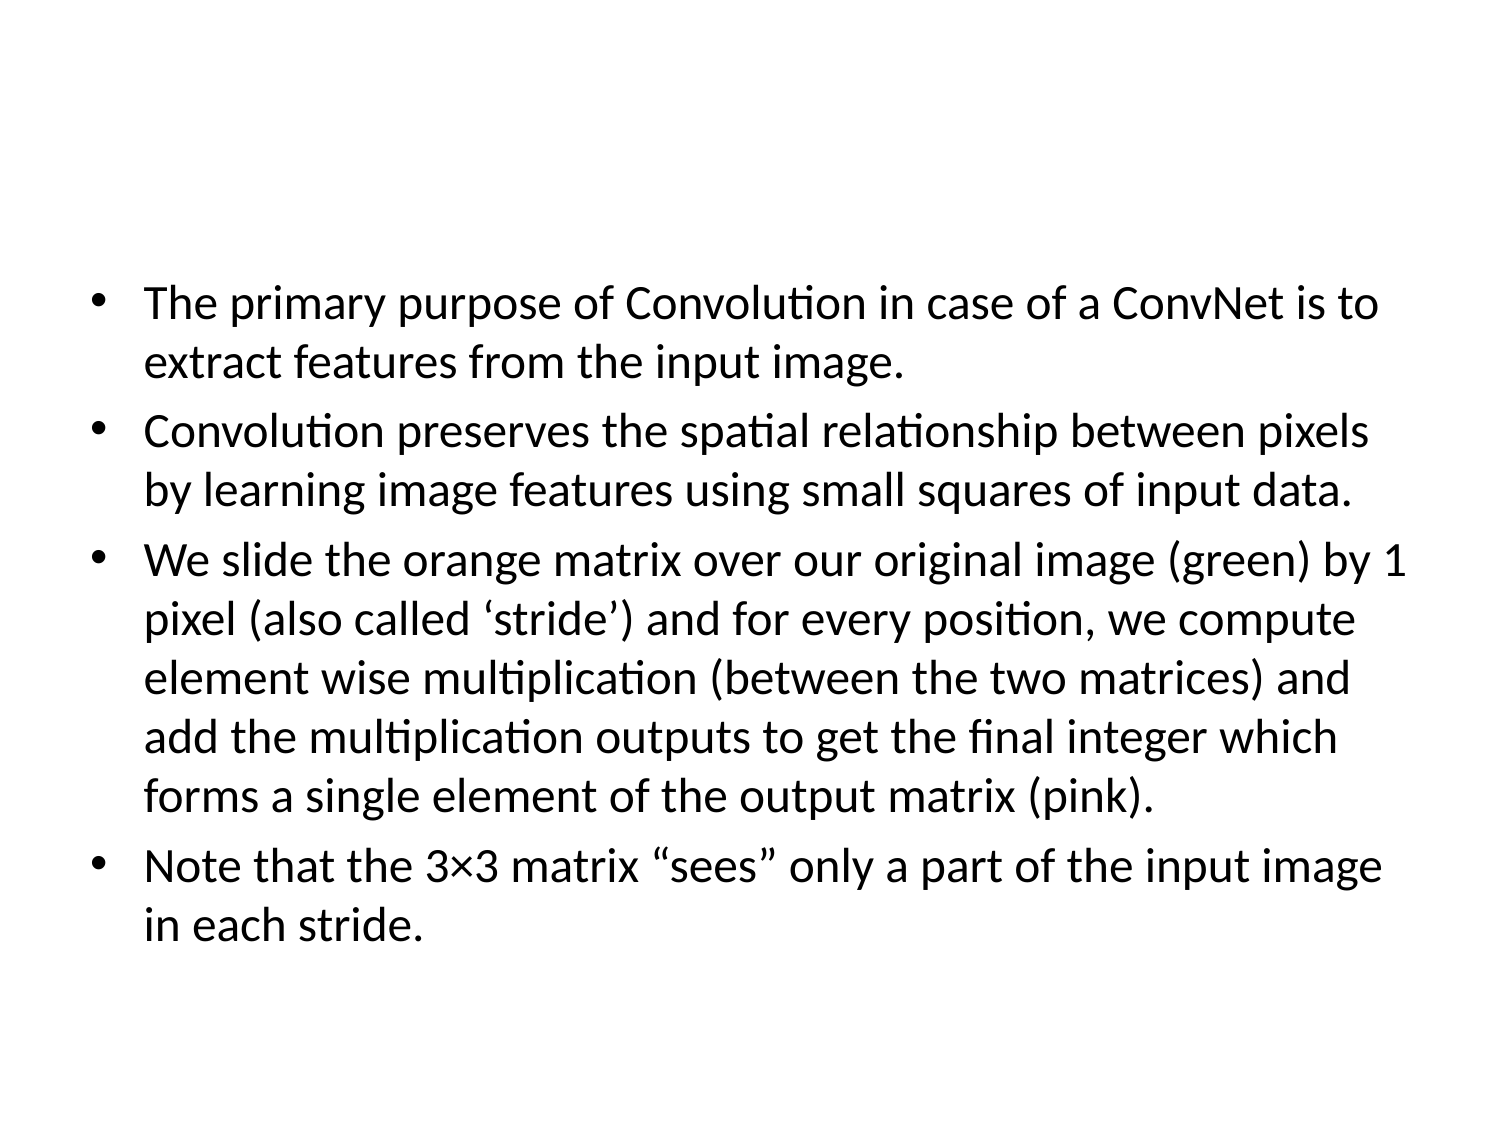

#
The primary purpose of Convolution in case of a ConvNet is to extract features from the input image.
Convolution preserves the spatial relationship between pixels by learning image features using small squares of input data.
We slide the orange matrix over our original image (green) by 1 pixel (also called ‘stride’) and for every position, we compute element wise multiplication (between the two matrices) and add the multiplication outputs to get the final integer which forms a single element of the output matrix (pink).
Note that the 3×3 matrix “sees” only a part of the input image in each stride.